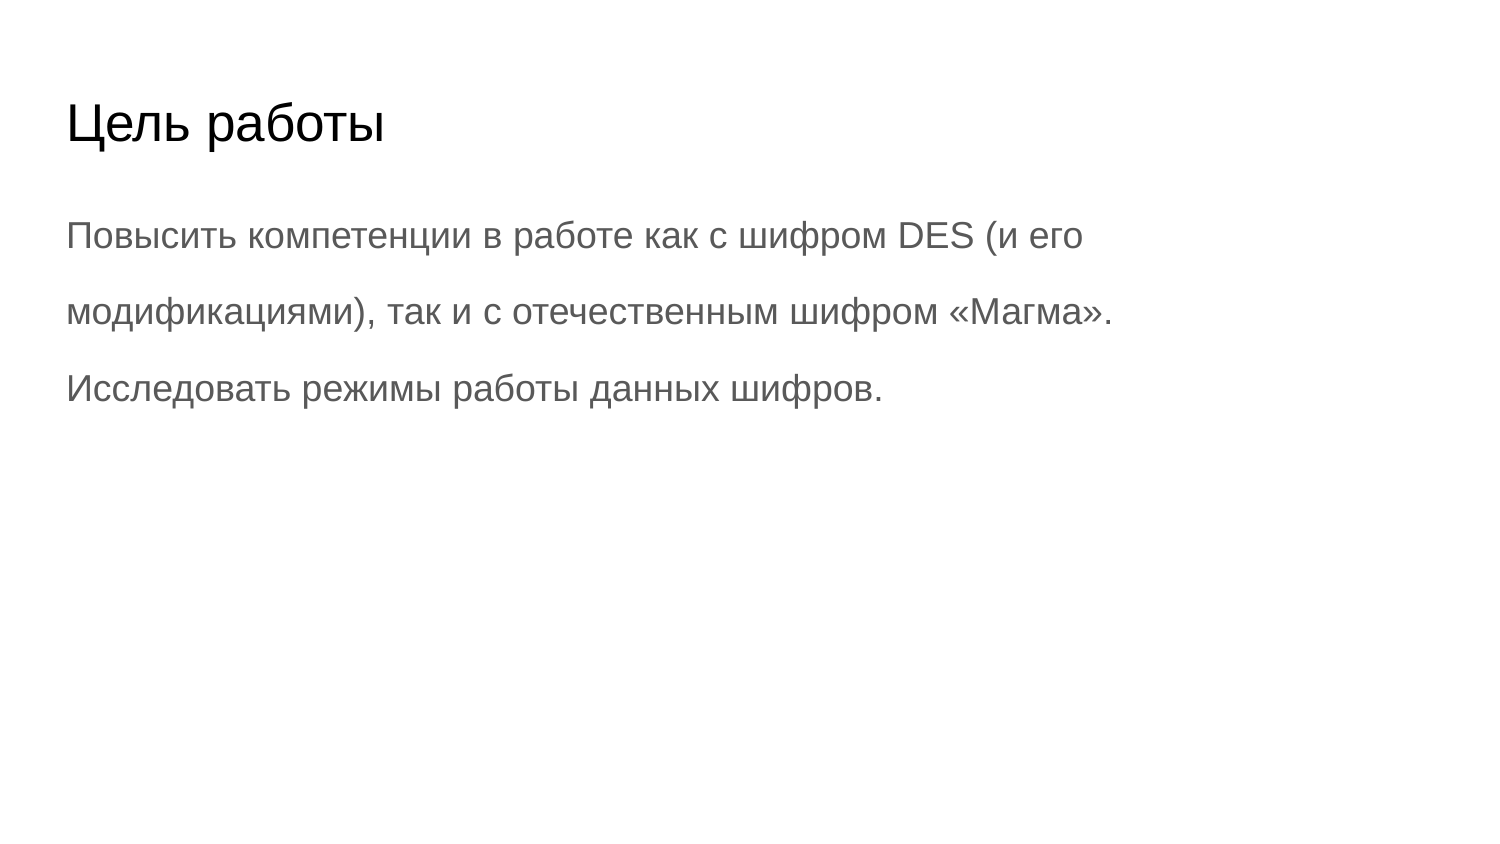

# Цель работы
Повысить компетенции в работе как с шифром DES (и его
модификациями), так и с отечественным шифром «Магма».
Исследовать режимы работы данных шифров.